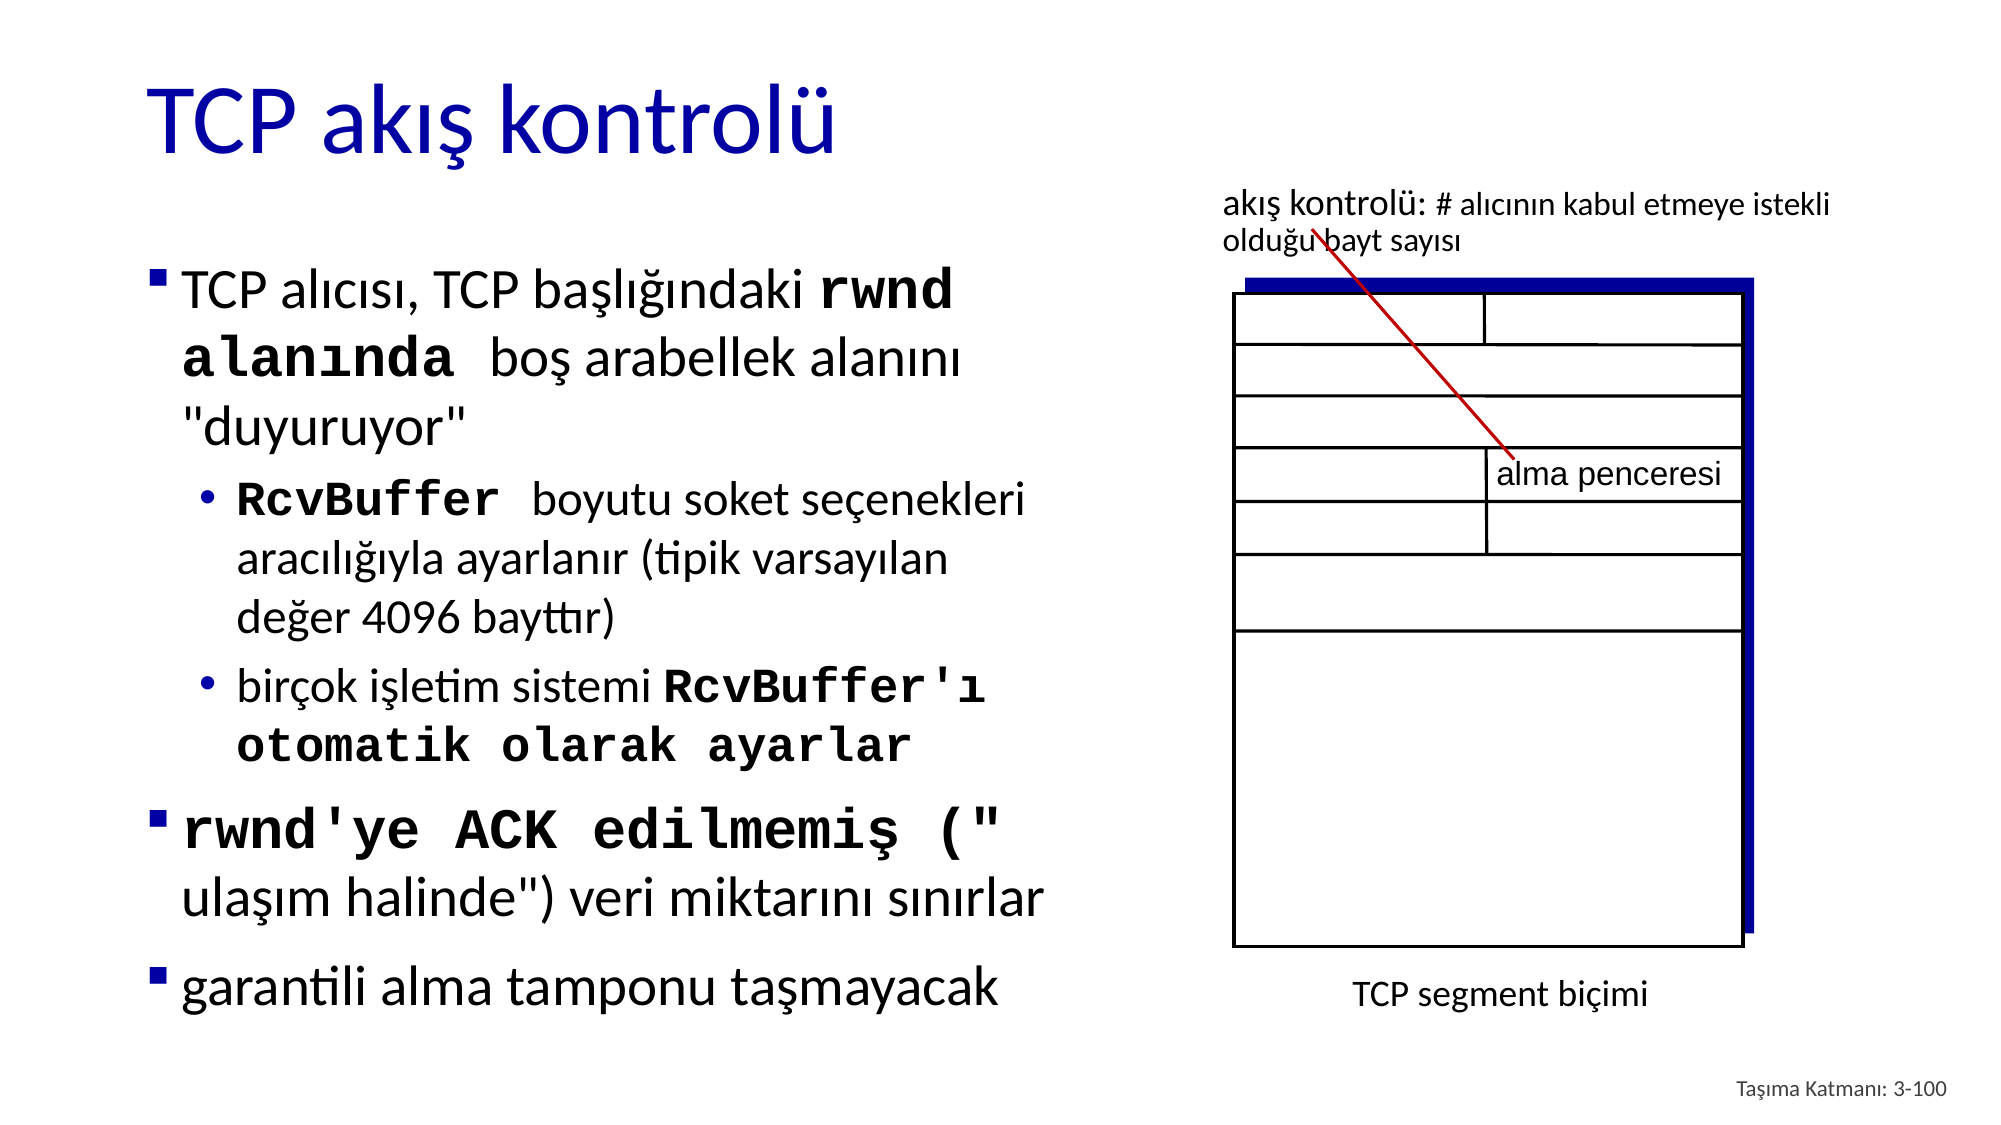

# TCP akış kontrolü
akış kontrolü: # alıcının kabul etmeye istekli olduğu bayt sayısı

alma penceresi

TCP segment biçimi
TCP alıcısı, TCP başlığındaki rwnd alanında boş arabellek alanını "duyuruyor"
RcvBuffer boyutu soket seçenekleri aracılığıyla ayarlanır (tipik varsayılan değer 4096 bayttır)
birçok işletim sistemi RcvBuffer'ı otomatik olarak ayarlar
rwnd'ye ACK edilmemiş (" ulaşım halinde") veri miktarını sınırlar
garantili alma tamponu taşmayacak
Taşıma Katmanı: 3-100